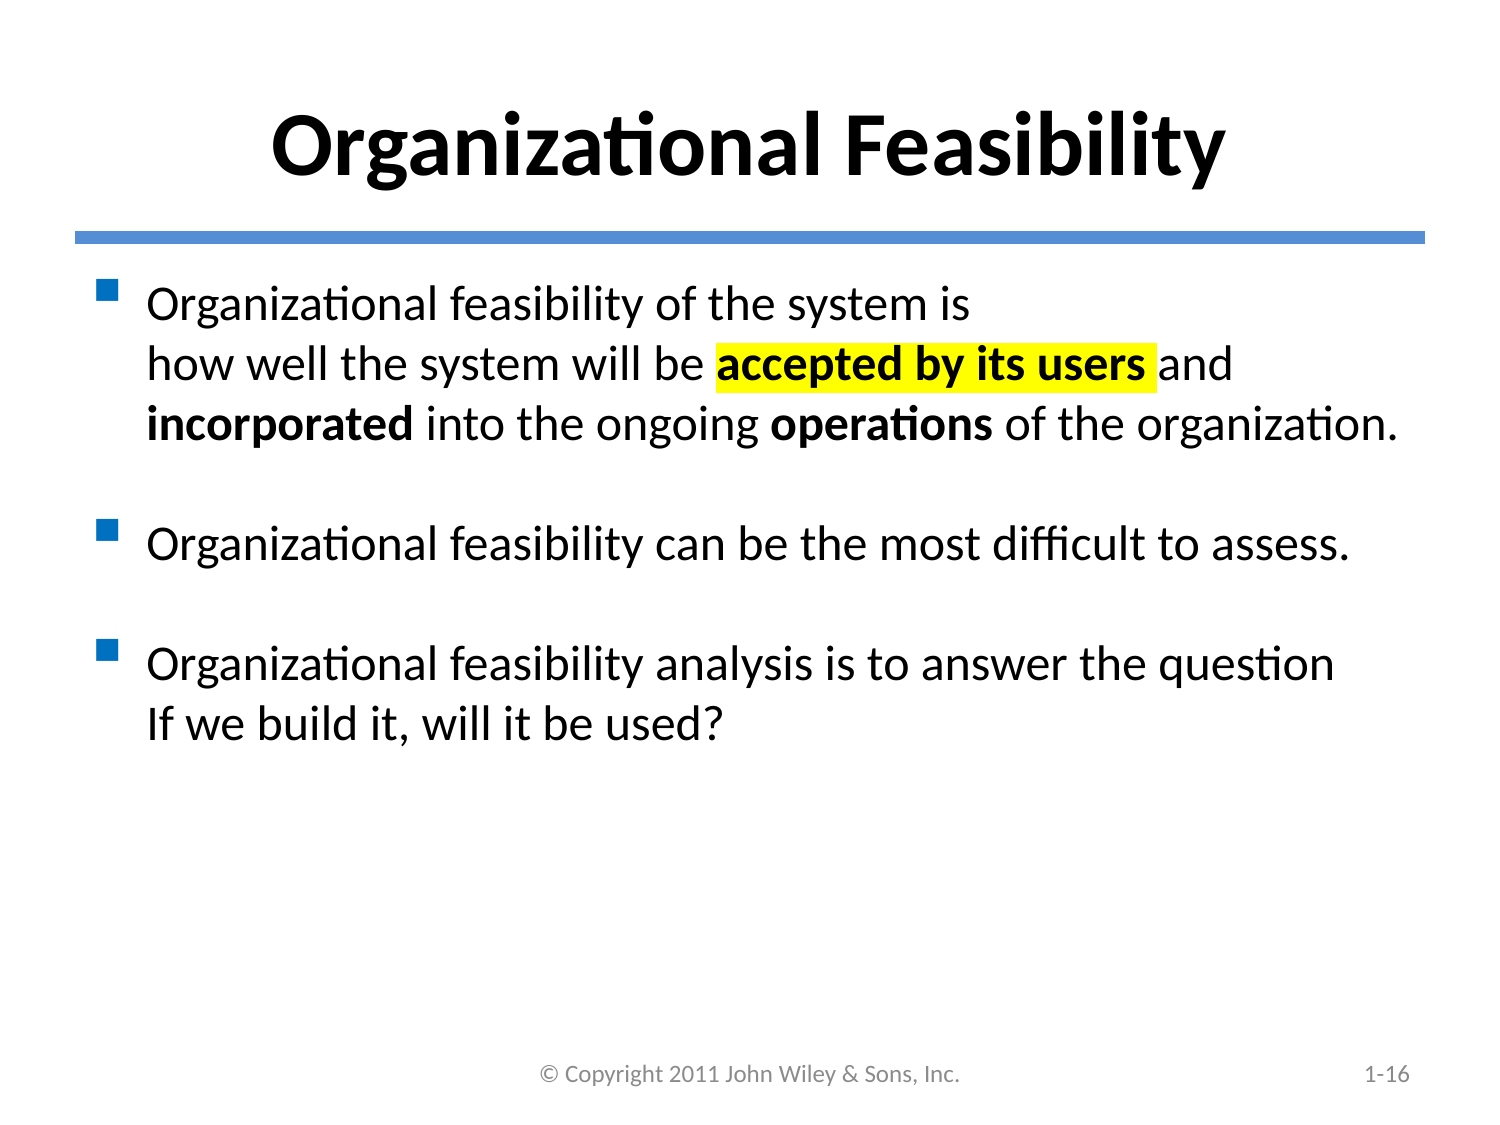

# Organizational Feasibility
Organizational feasibility of the system is
     how well the system will be accepted by its users and
     incorporated into the ongoing operations of the organization.

Organizational feasibility can be the most difficult to assess.

Organizational feasibility analysis is to answer the question
     If we build it, will it be used?
© Copyright 2011 John Wiley & Sons, Inc.
1-16